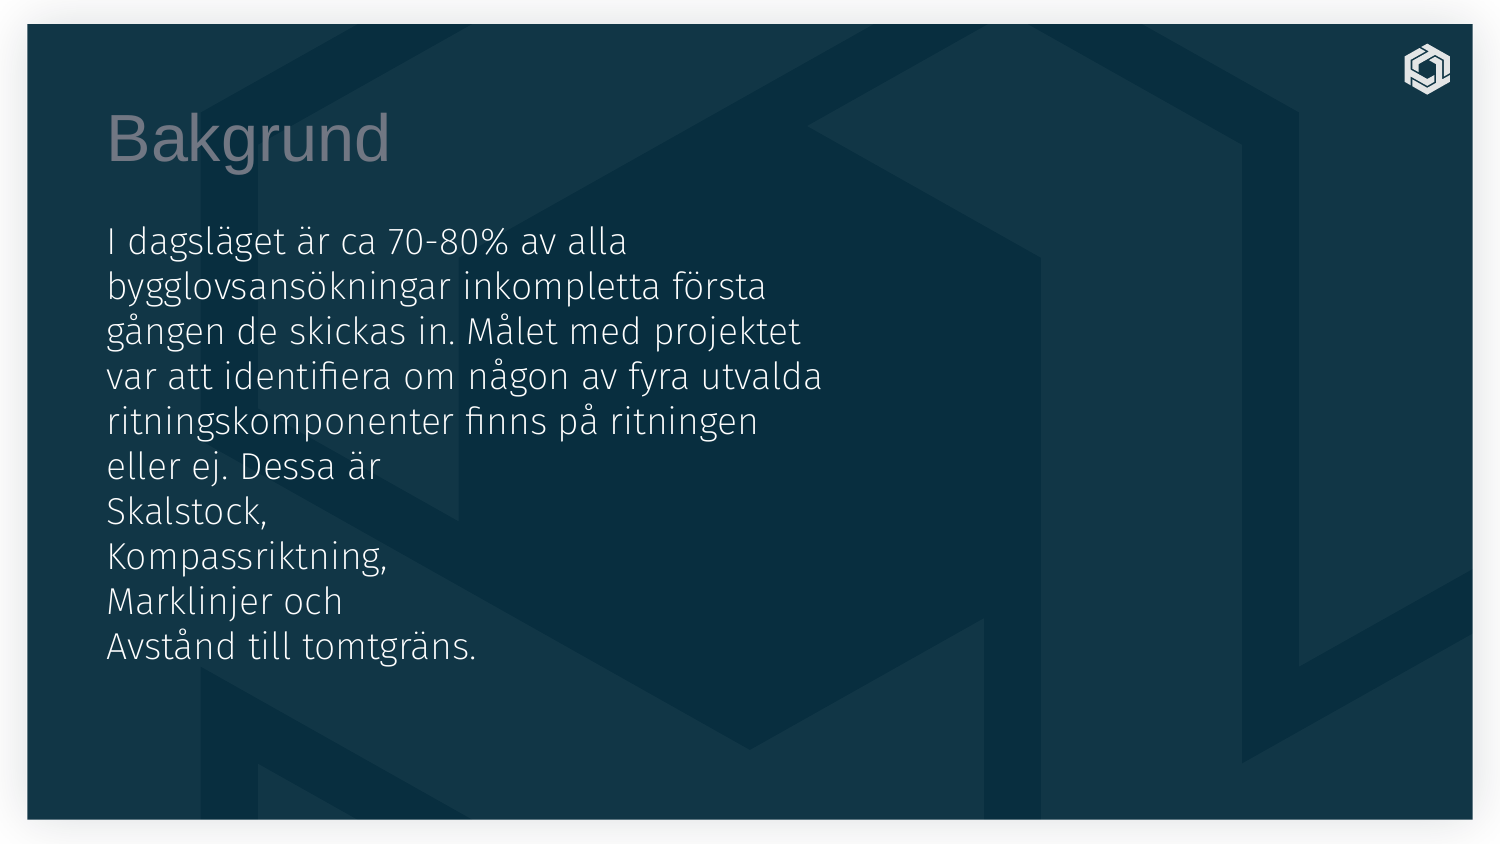

Bakgrund
# I dagsläget är ca 70-80% av alla bygglovsansökningar inkompletta första gången de skickas in. Målet med projektet var att identifiera om någon av fyra utvalda ritningskomponenter finns på ritningen eller ej. Dessa är
Skalstock,
Kompassriktning,
Marklinjer och
Avstånd till tomtgräns.